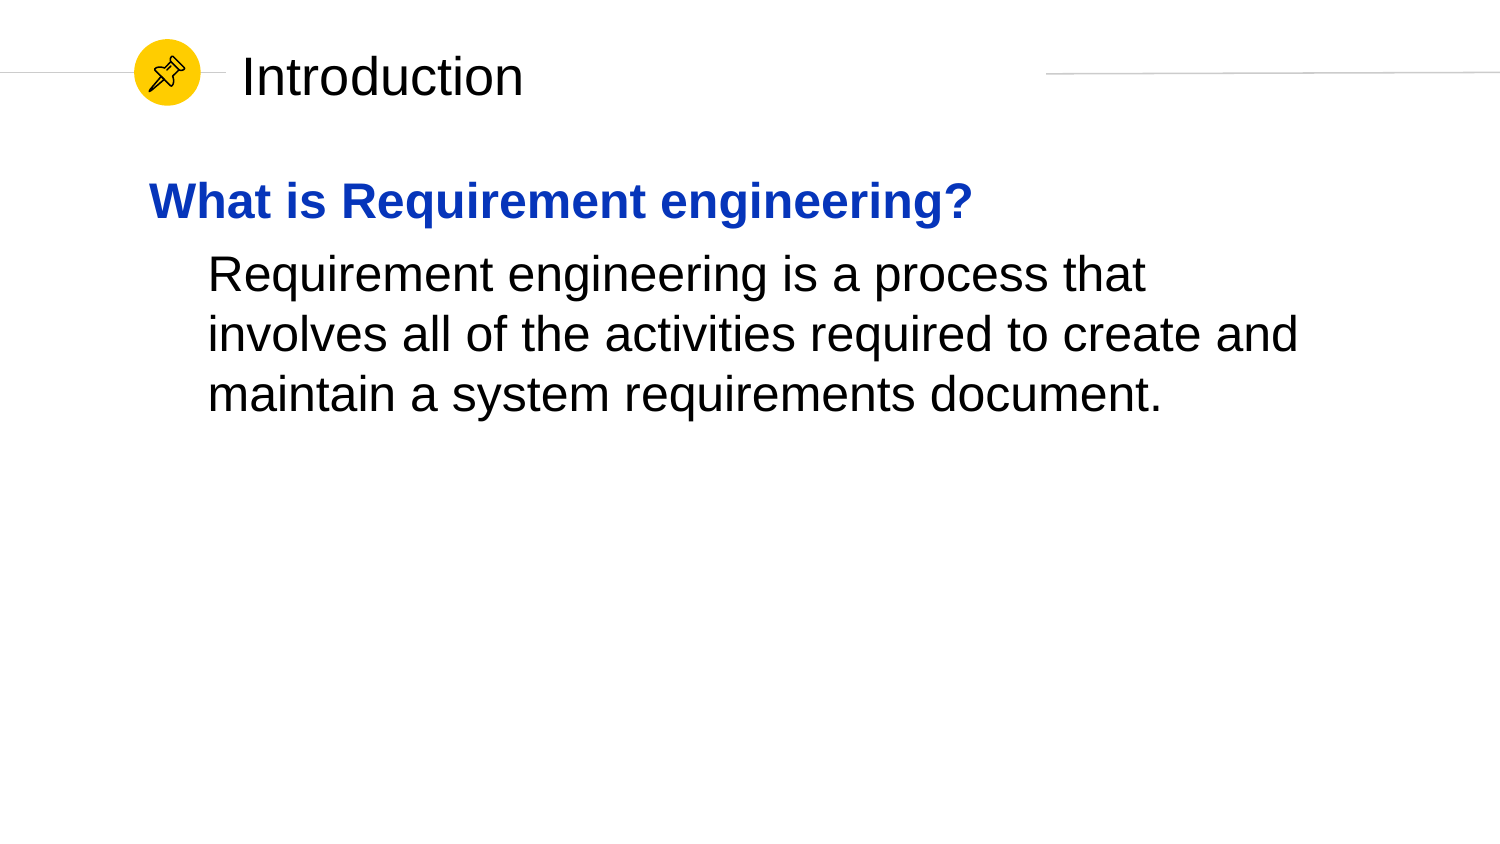

# Introduction

What is Requirement engineering?
	Requirement engineering is a process that involves all of the activities required to create and maintain a system requirements document.